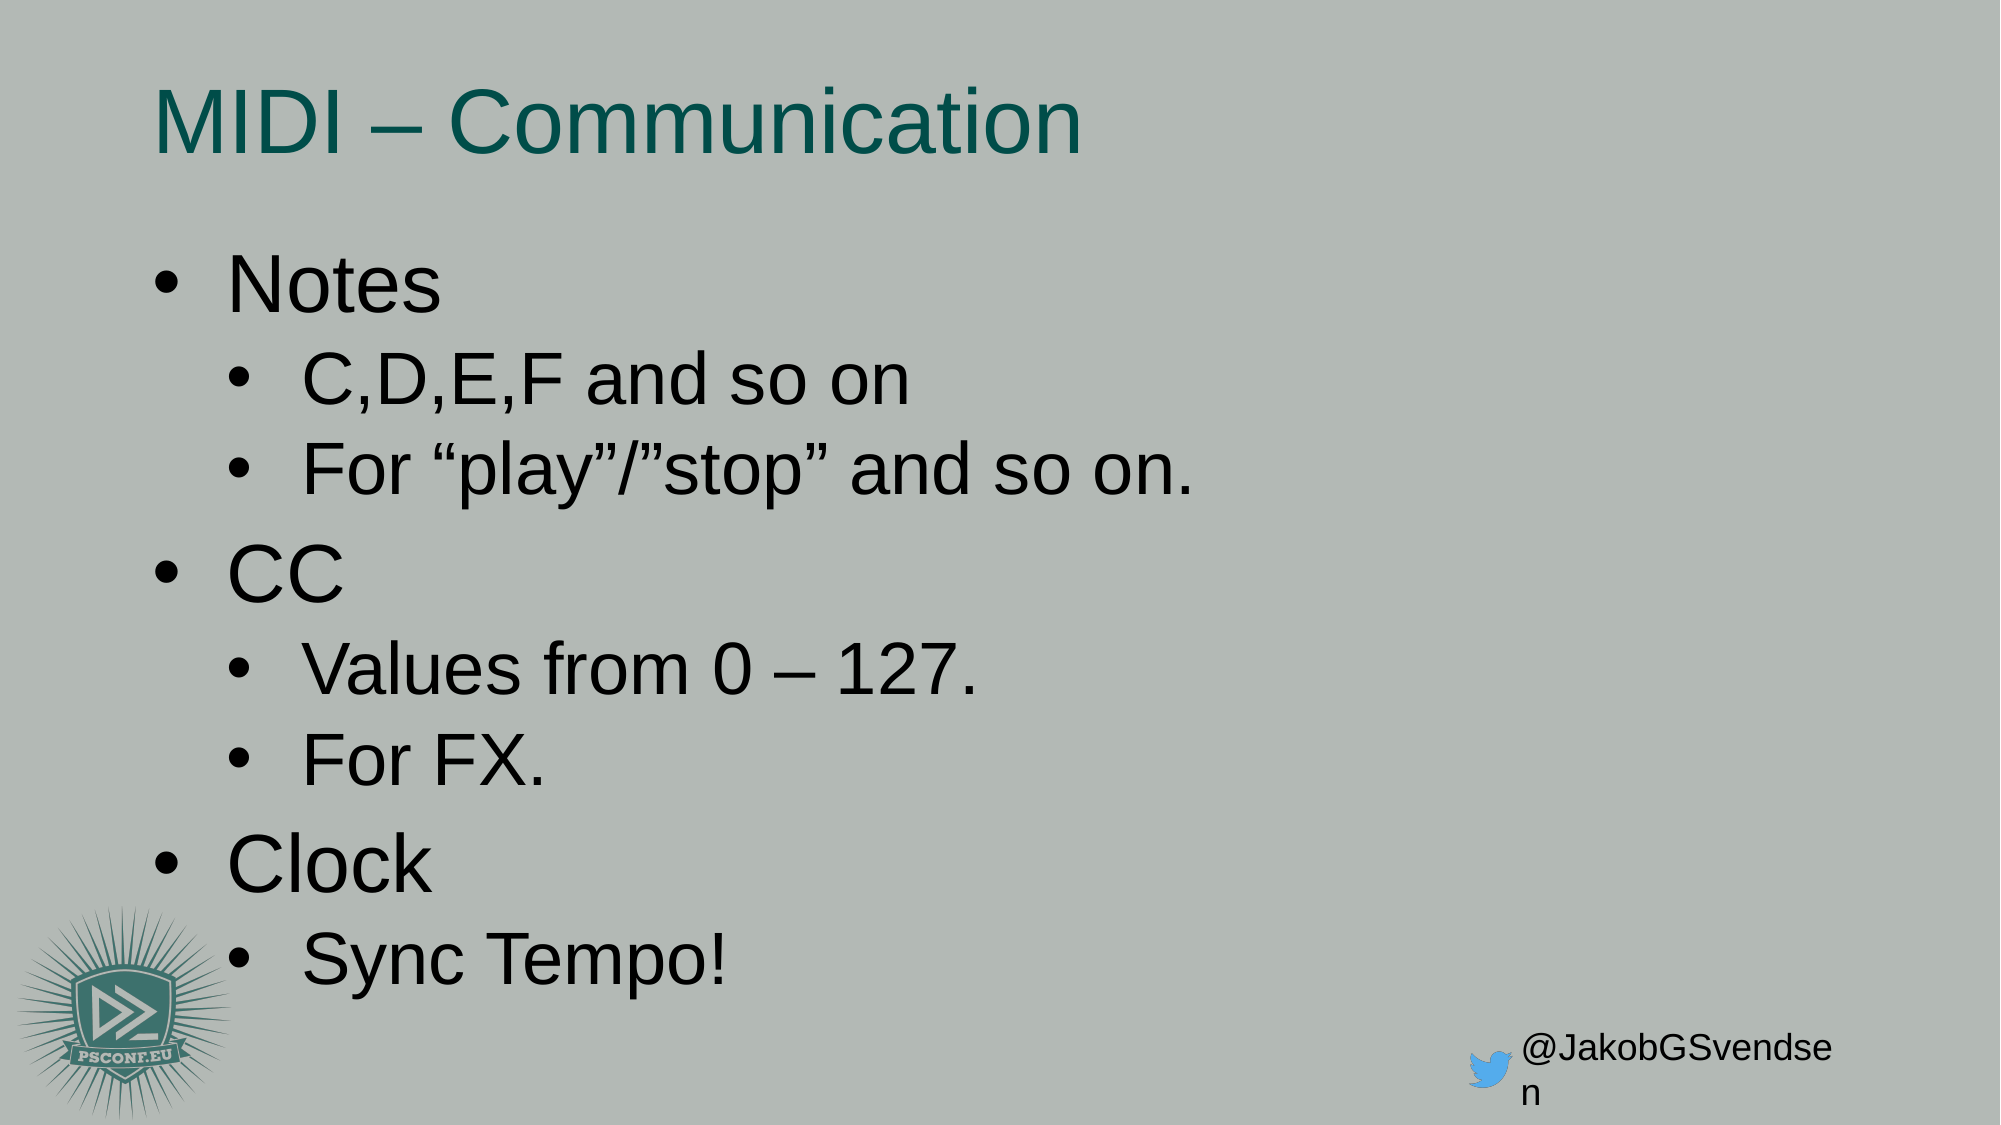

# MIDI – Communication
Notes
C,D,E,F and so on
For “play”/”stop” and so on.
CC
Values from 0 – 127.
For FX.
Clock
Sync Tempo!
@JakobGSvendsen